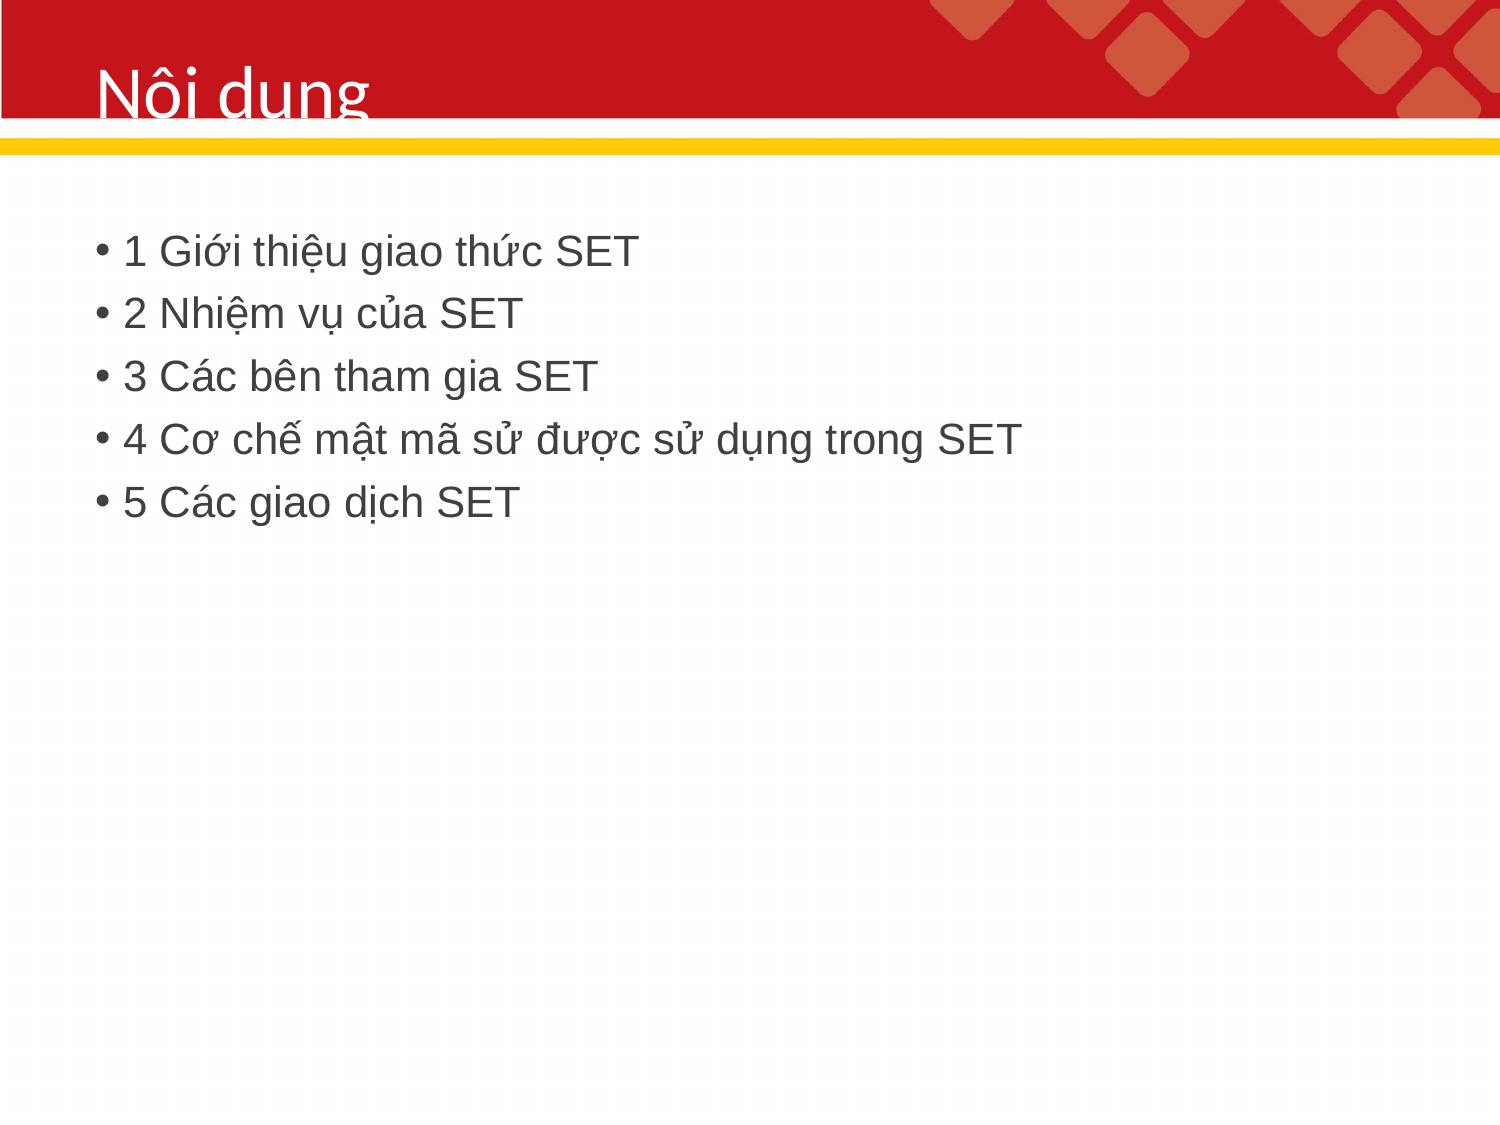

# Nội dung
1 Giới thiệu giao thức SET
2 Nhiệm vụ của SET
3 Các bên tham gia SET
4 Cơ chế mật mã sử được sử dụng trong SET
5 Các giao dịch SET